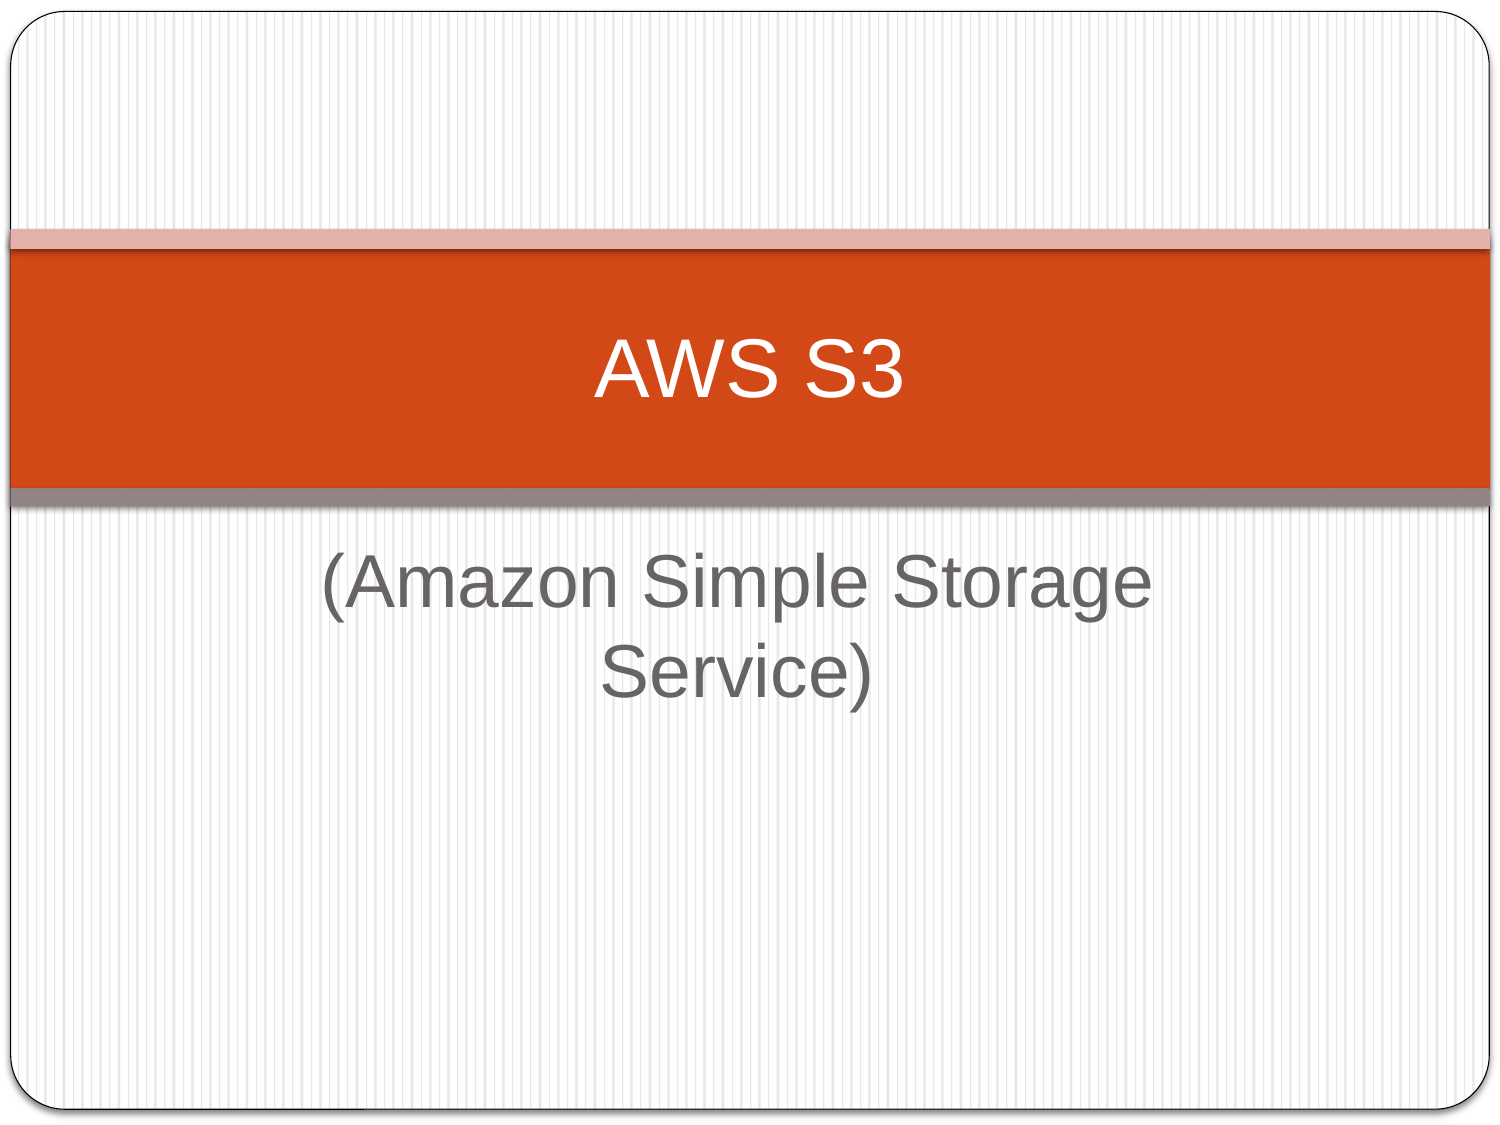

# AWS S3
(Amazon Simple Storage Service)